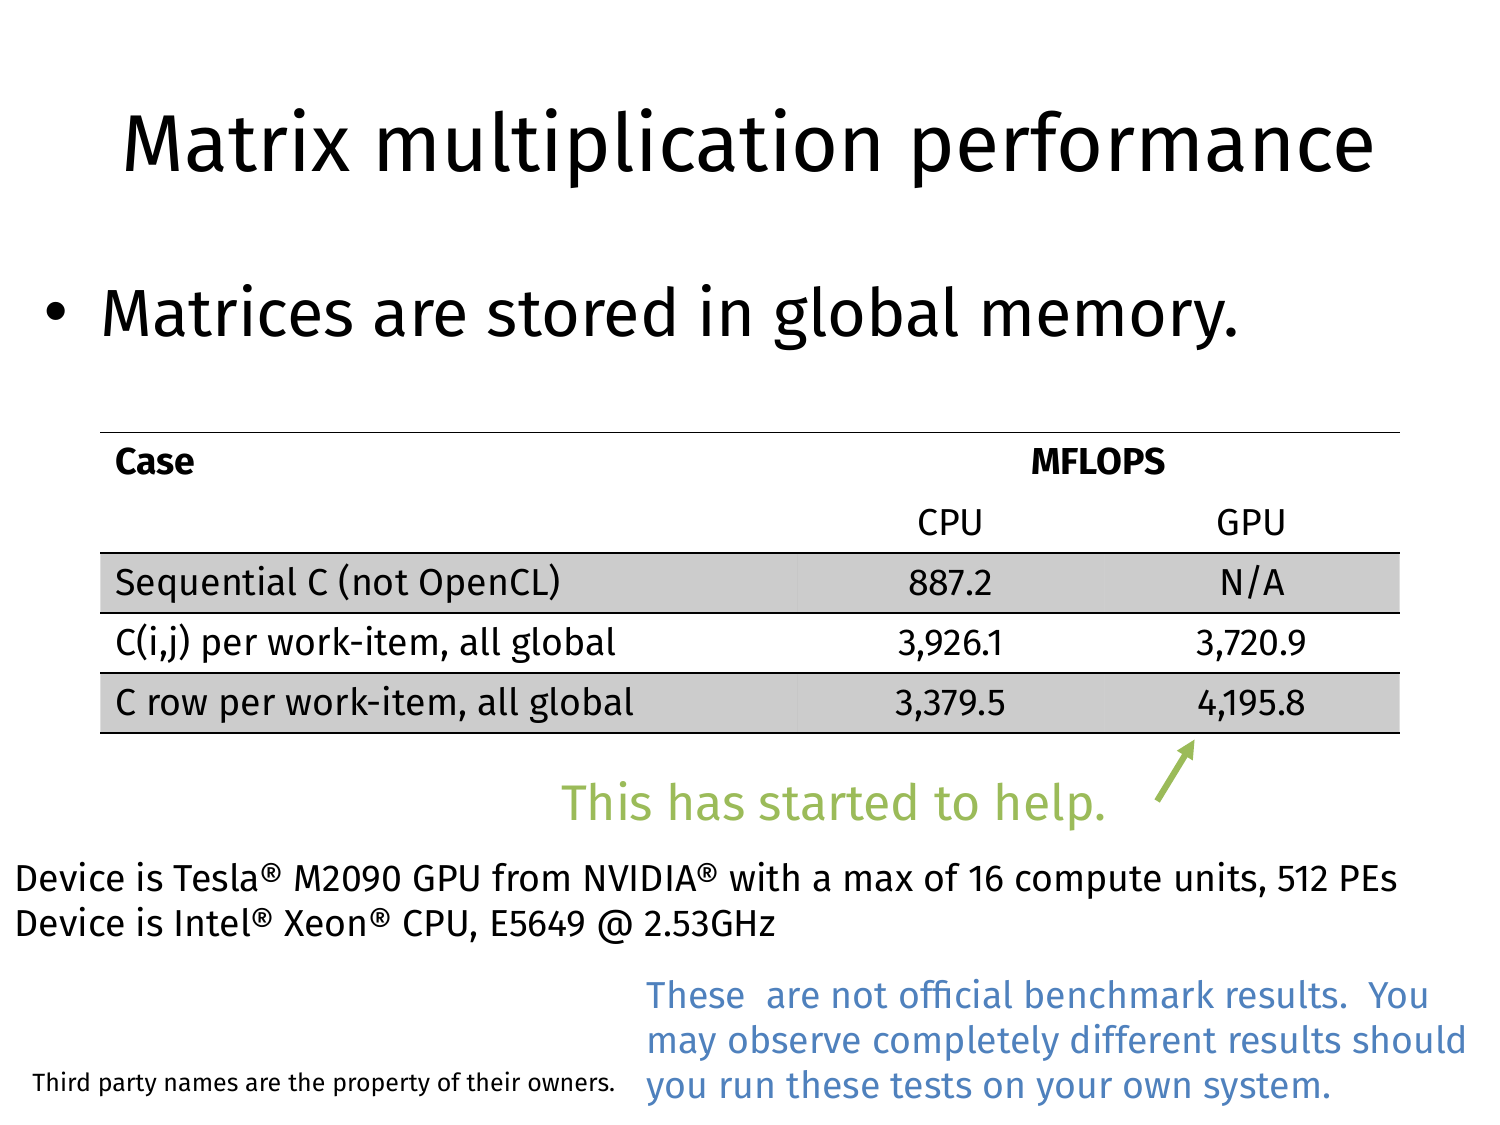

Matrix multiplication performance
Matrices are stored in global memory.
| Case | MFLOPS |  |
| --- | --- | --- |
|  | CPU | GPU |
| Sequential C (not OpenCL) | 887.2 | N/A |
| C(i,j) per work-item, all global | 3,926.1 | 3,720.9 |
| C row per work-item, all global | 3,379.5 | 4,195.8 |

This has started to help.
Device is Tesla® M2090 GPU from NVIDIA® with a max of 16 compute units, 512 PEs
Device is Intel® Xeon® CPU, E5649 @ 2.53GHz
These  are not official benchmark results.  You may observe completely different results should you run these tests on your own system.

Third party names are the property of their owners.